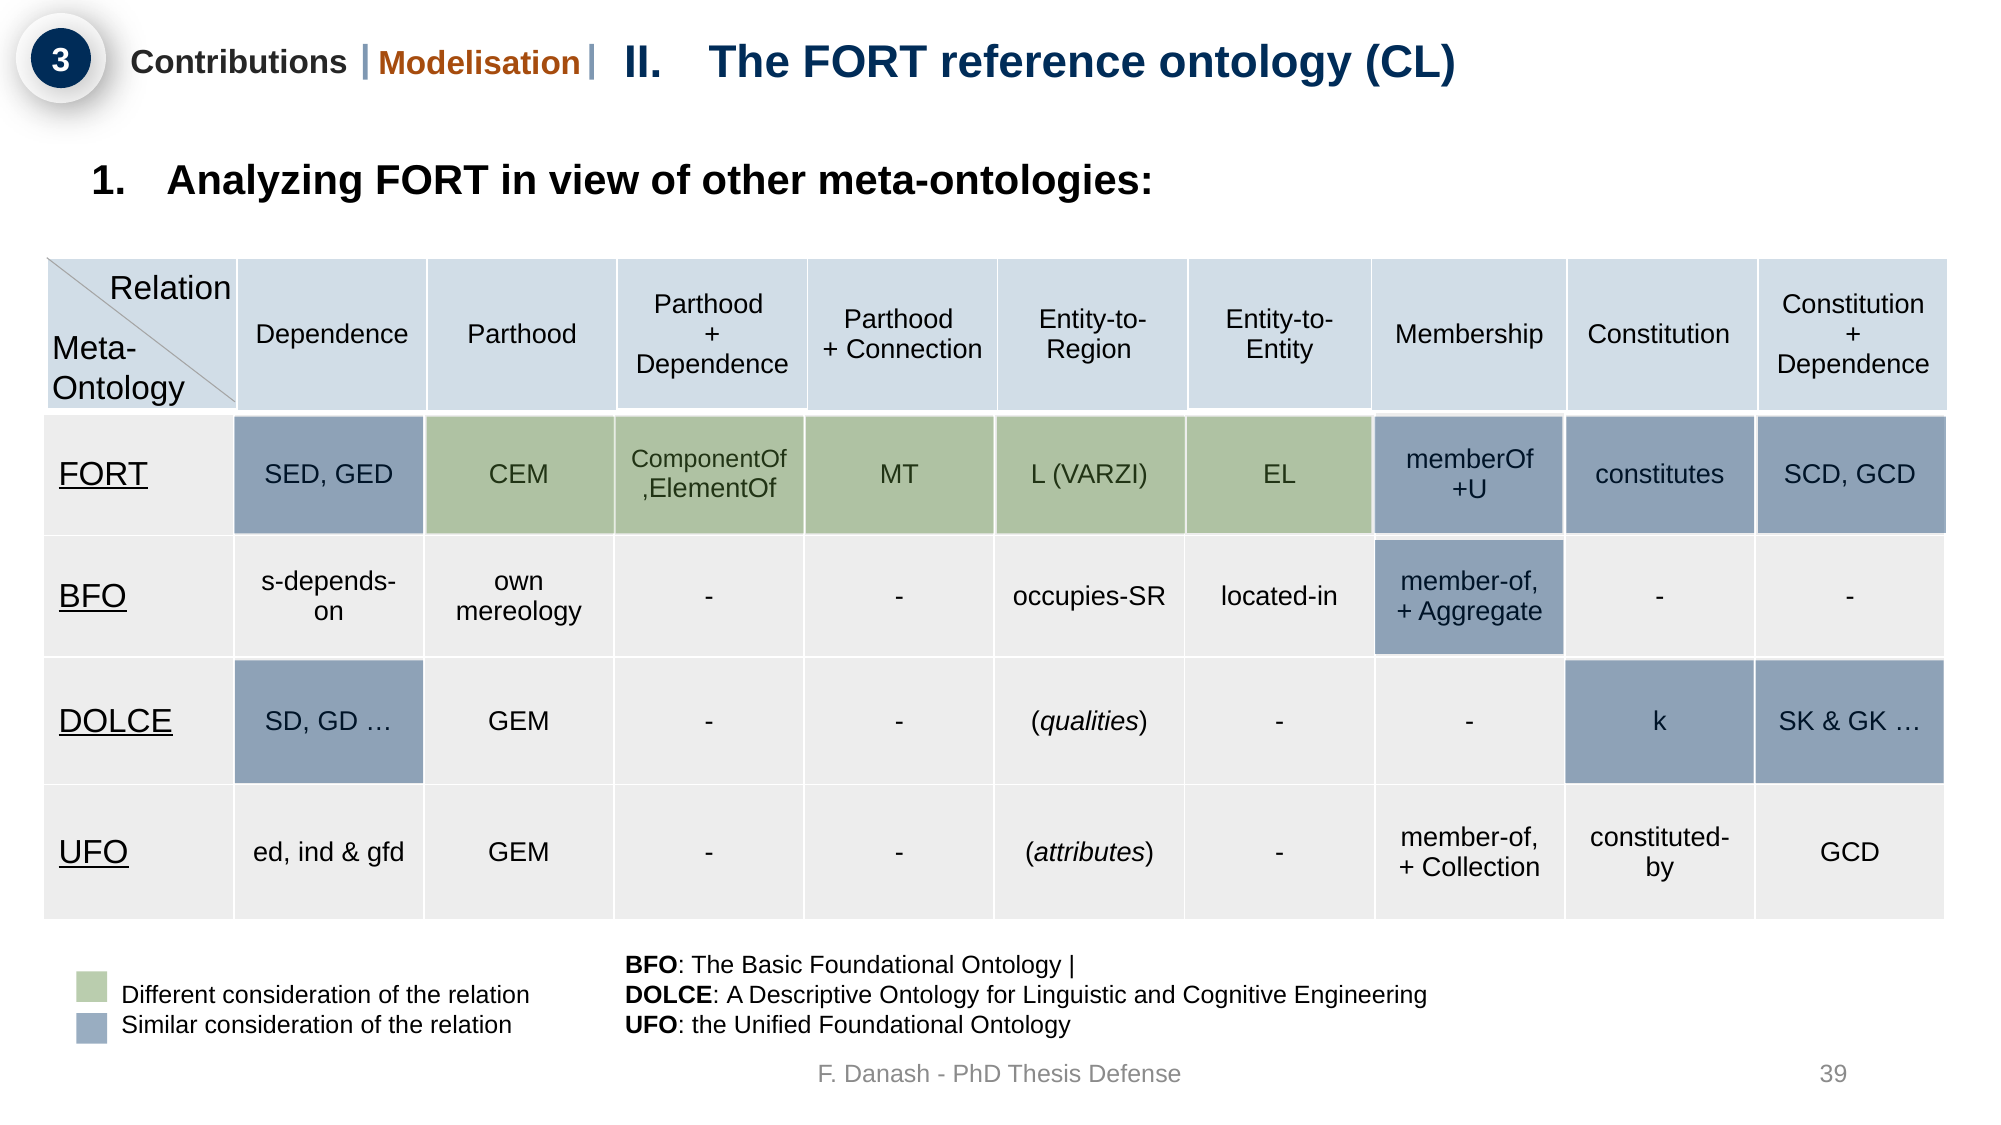

The FORT reference ontology (CL)

3
Contributions
Modelisation
Analyzing FORT in view of other meta-ontologies:

|  | Dependence | Parthood | Parthood + Dependence | Parthood + Connection | Entity-to-Region | Entity-to-Entity | Membership | Constitution | Constitution + Dependence |
| --- | --- | --- | --- | --- | --- | --- | --- | --- | --- |
Relation
|  |  |  |  |  |  |  |  |  |  |
| --- | --- | --- | --- | --- | --- | --- | --- | --- | --- |
| FORT | SED, GED | CEM | ComponentOf ,ElementOf | MT | L (VARZI) | EL | memberOf +U | constitutes | SCD, GCD |
| BFO | s-depends-on | own mereology | - | - | occupies-SR | located-in | member-of, + Aggregate | - | - |
| DOLCE | SD, GD … | GEM | - | - | (qualities) | - | - | k | SK & GK … |
| UFO | ed, ind & gfd | GEM | - | - | (attributes) | - | member-of, + Collection | constituted-by | GCD |
Meta-Ontology

Different consideration of the relation
Similar consideration of the relation
BFO: The Basic Foundational Ontology |
DOLCE: A Descriptive Ontology for Linguistic and Cognitive Engineering
UFO: the Unified Foundational Ontology

F. Danash - PhD Thesis Defense
39